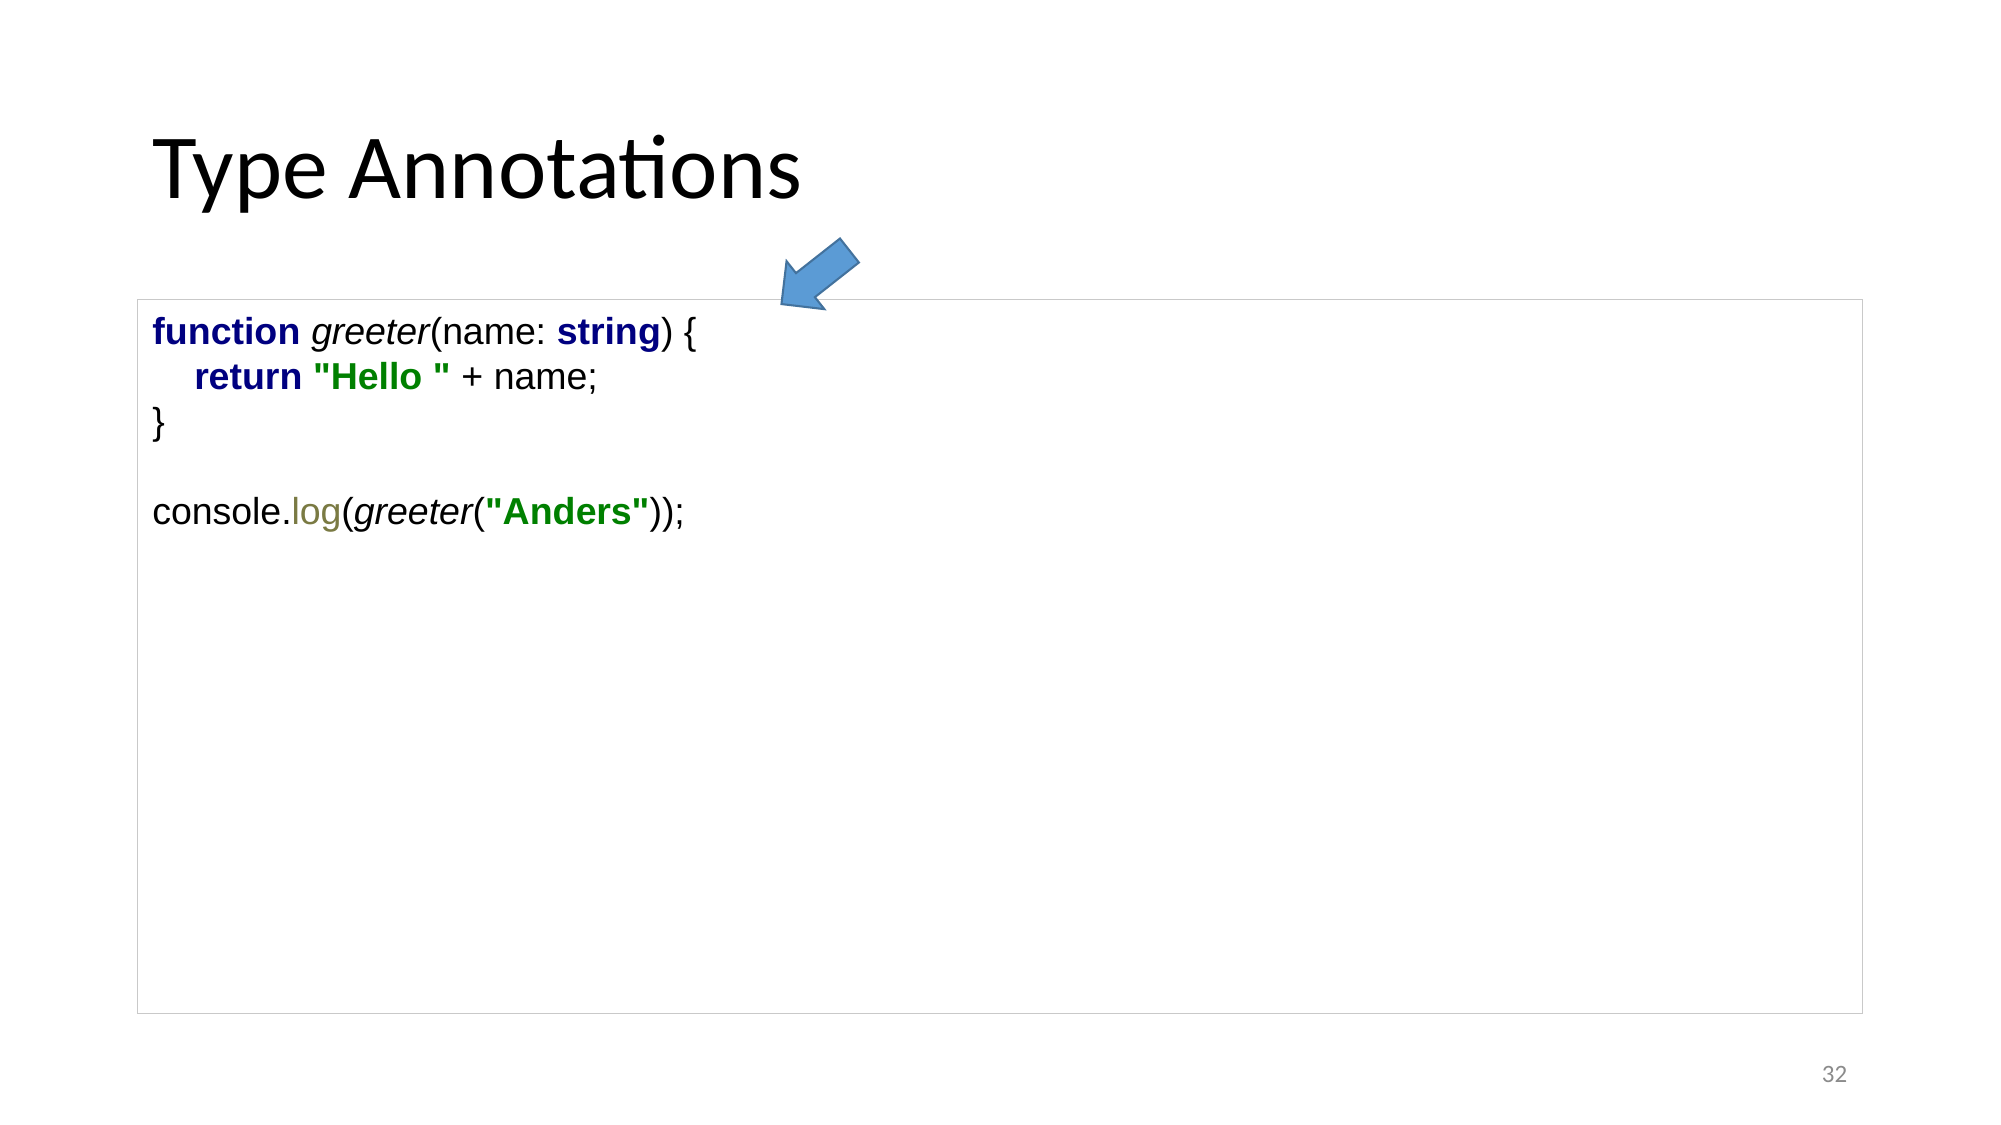

# Type Annotations

function greeter(name: string) {
    return "Hello " + name;
}
console.log(greeter("Anders"));
32